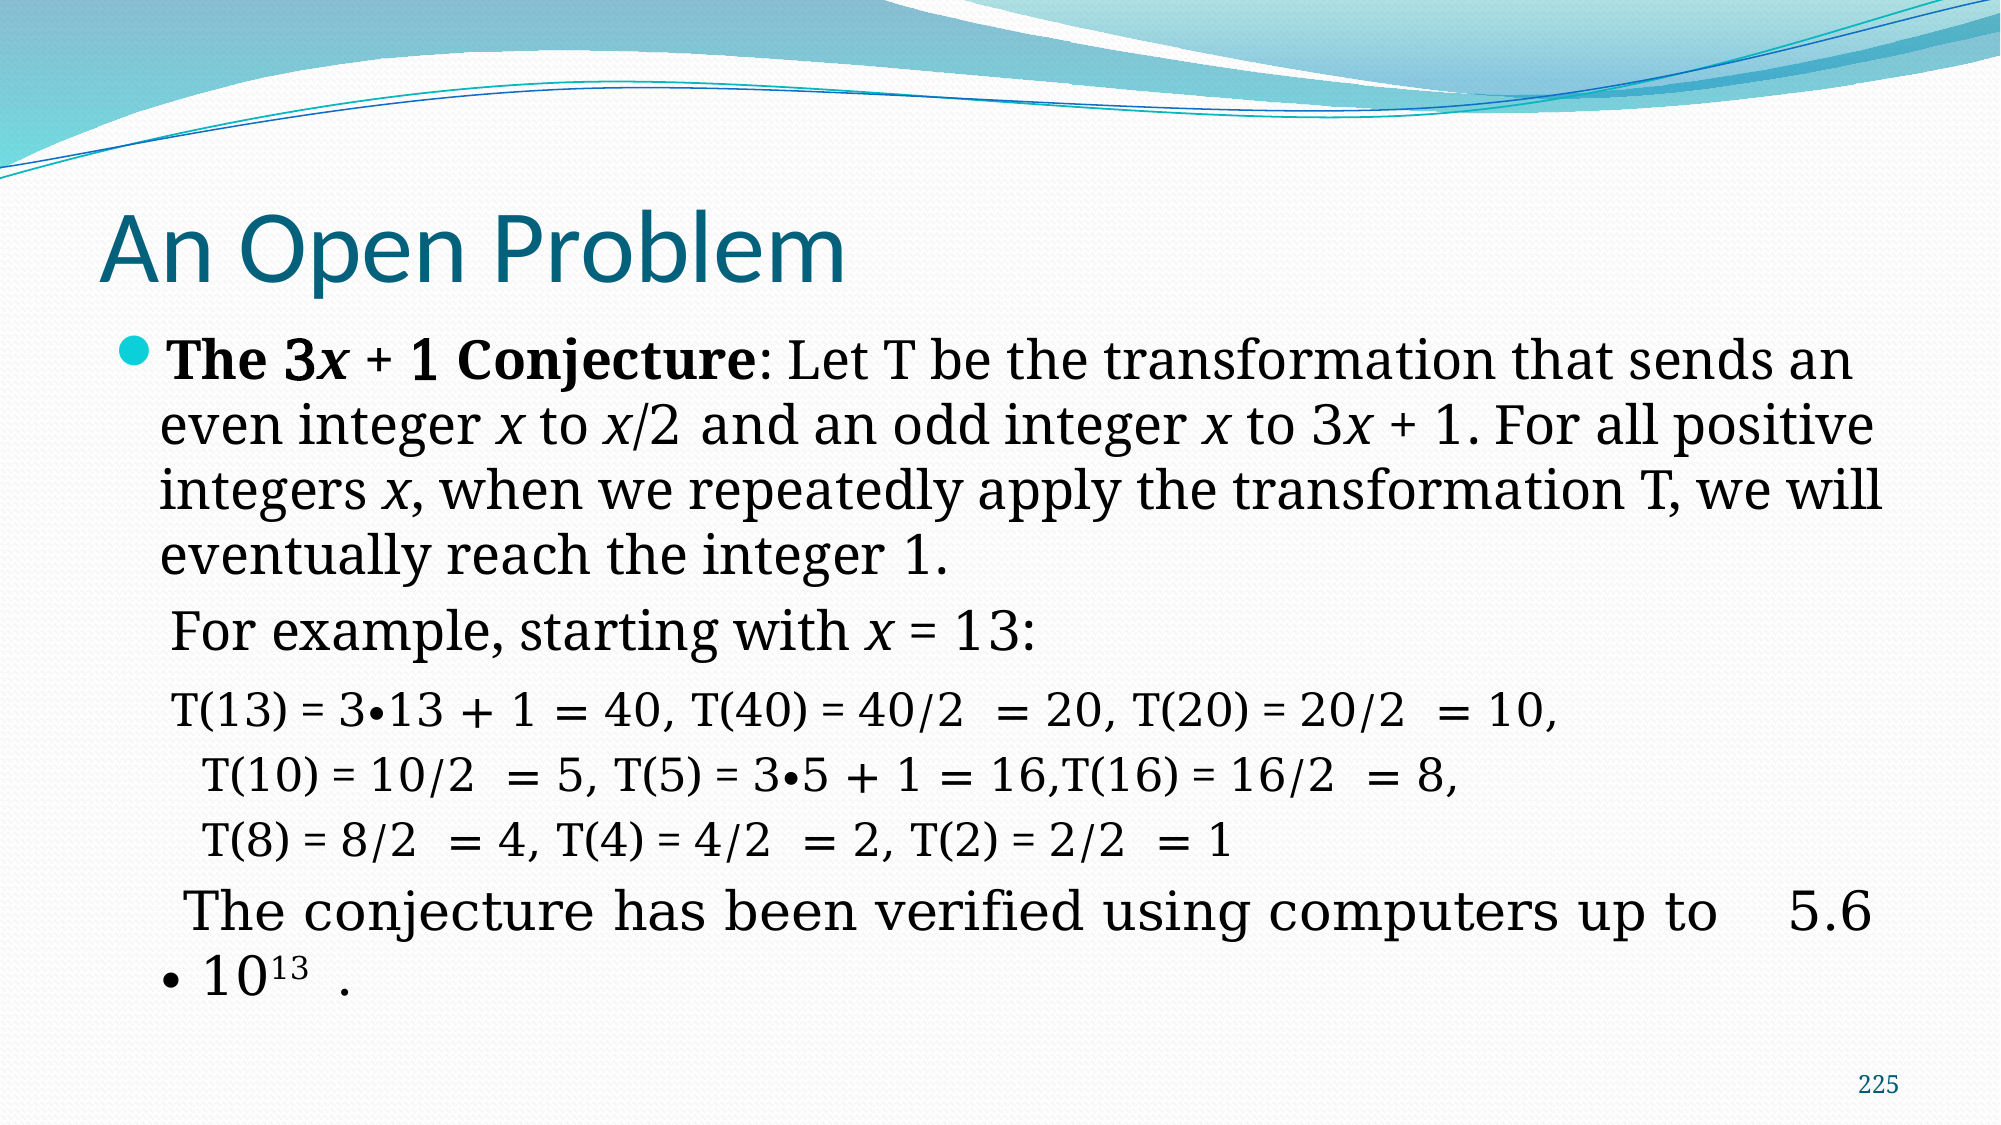

# An Open Problem
The 3x + 1 Conjecture: Let T be the transformation that sends an even integer x to x/2 and an odd integer x to 3x + 1. For all positive integers x, when we repeatedly apply the transformation T, we will eventually reach the integer 1.
    For example, starting with x = 13:
    T(13) = 3∙13 + 1 = 40, T(40) = 40/2  = 20, T(20) = 20/2  = 10,
      T(10) = 10/2  = 5, T(5) = 3∙5 + 1 = 16,T(16) = 16/2  = 8,
      T(8) = 8/2  = 4, T(4) = 4/2  = 2, T(2) = 2/2  = 1
    The conjecture has been verified using computers up to    5.6 ∙ 1013  .
225